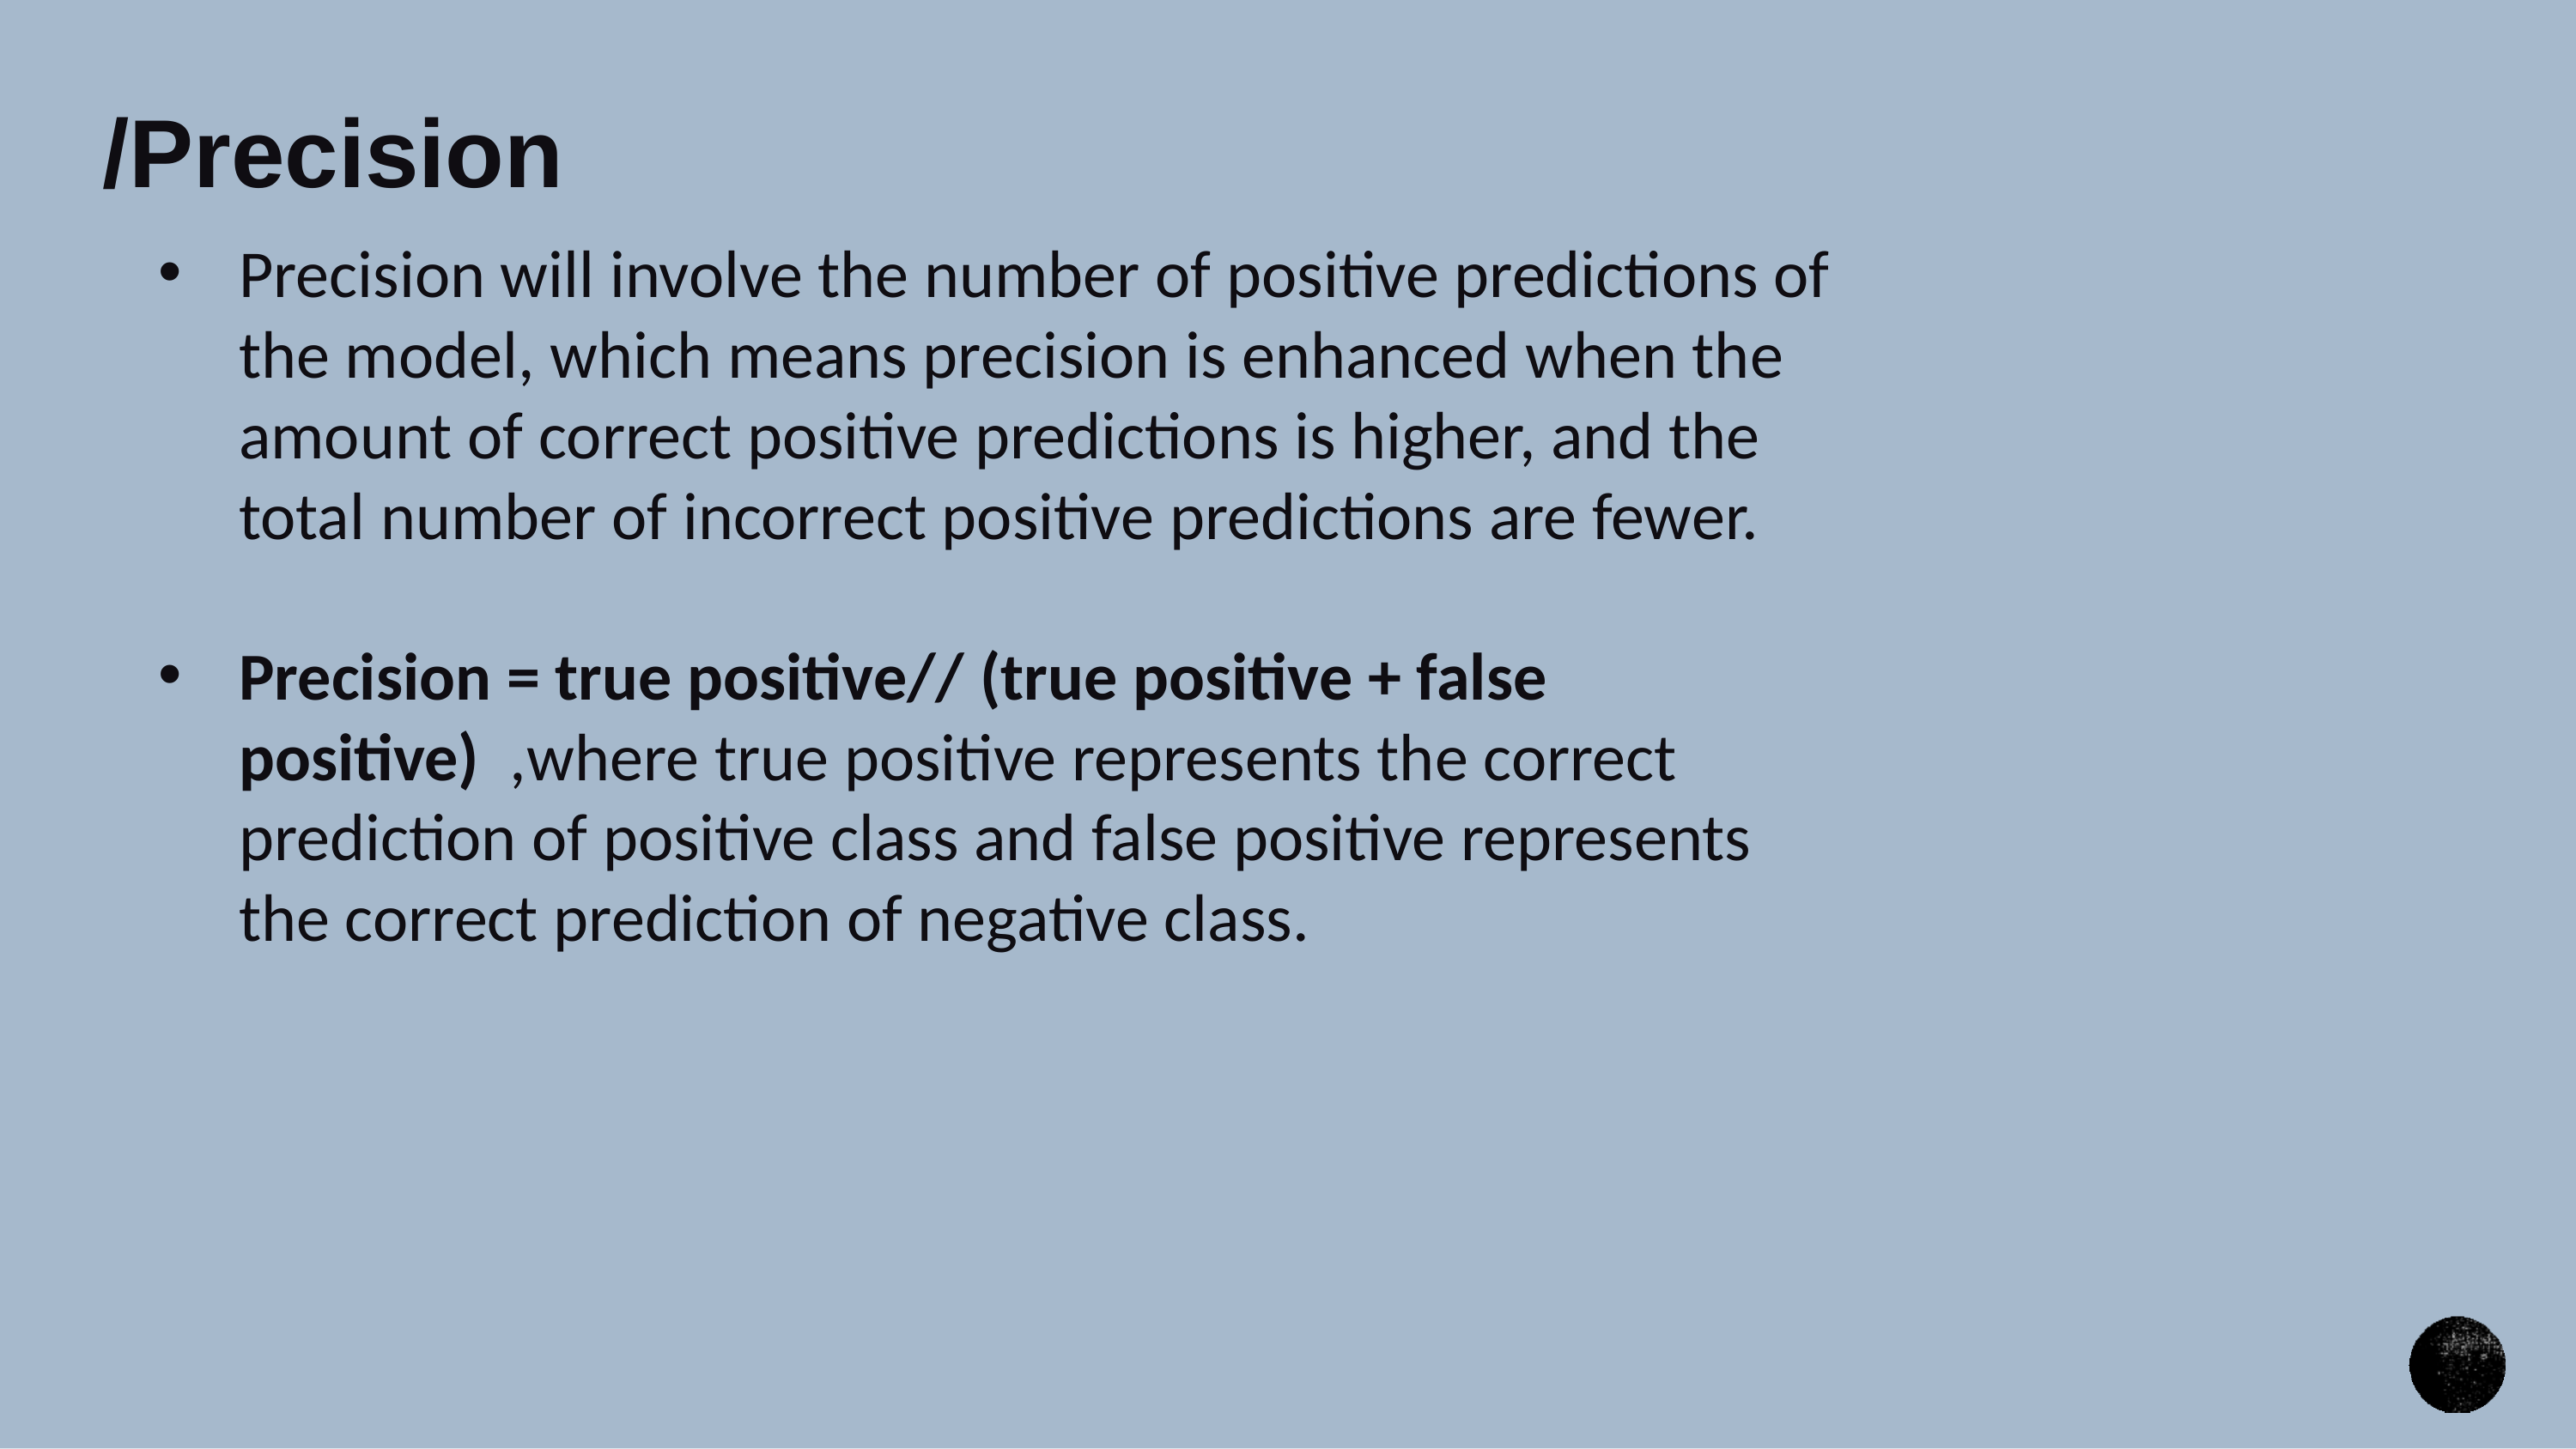

# /Precision
Precision will involve the number of positive predictions of the model, which means precision is enhanced when the amount of correct positive predictions is higher, and the total number of incorrect positive predictions are fewer.

Precision = true positive// (true positive + false positive)  ,where true positive represents the correct prediction of positive class and false positive represents the correct prediction of negative class.